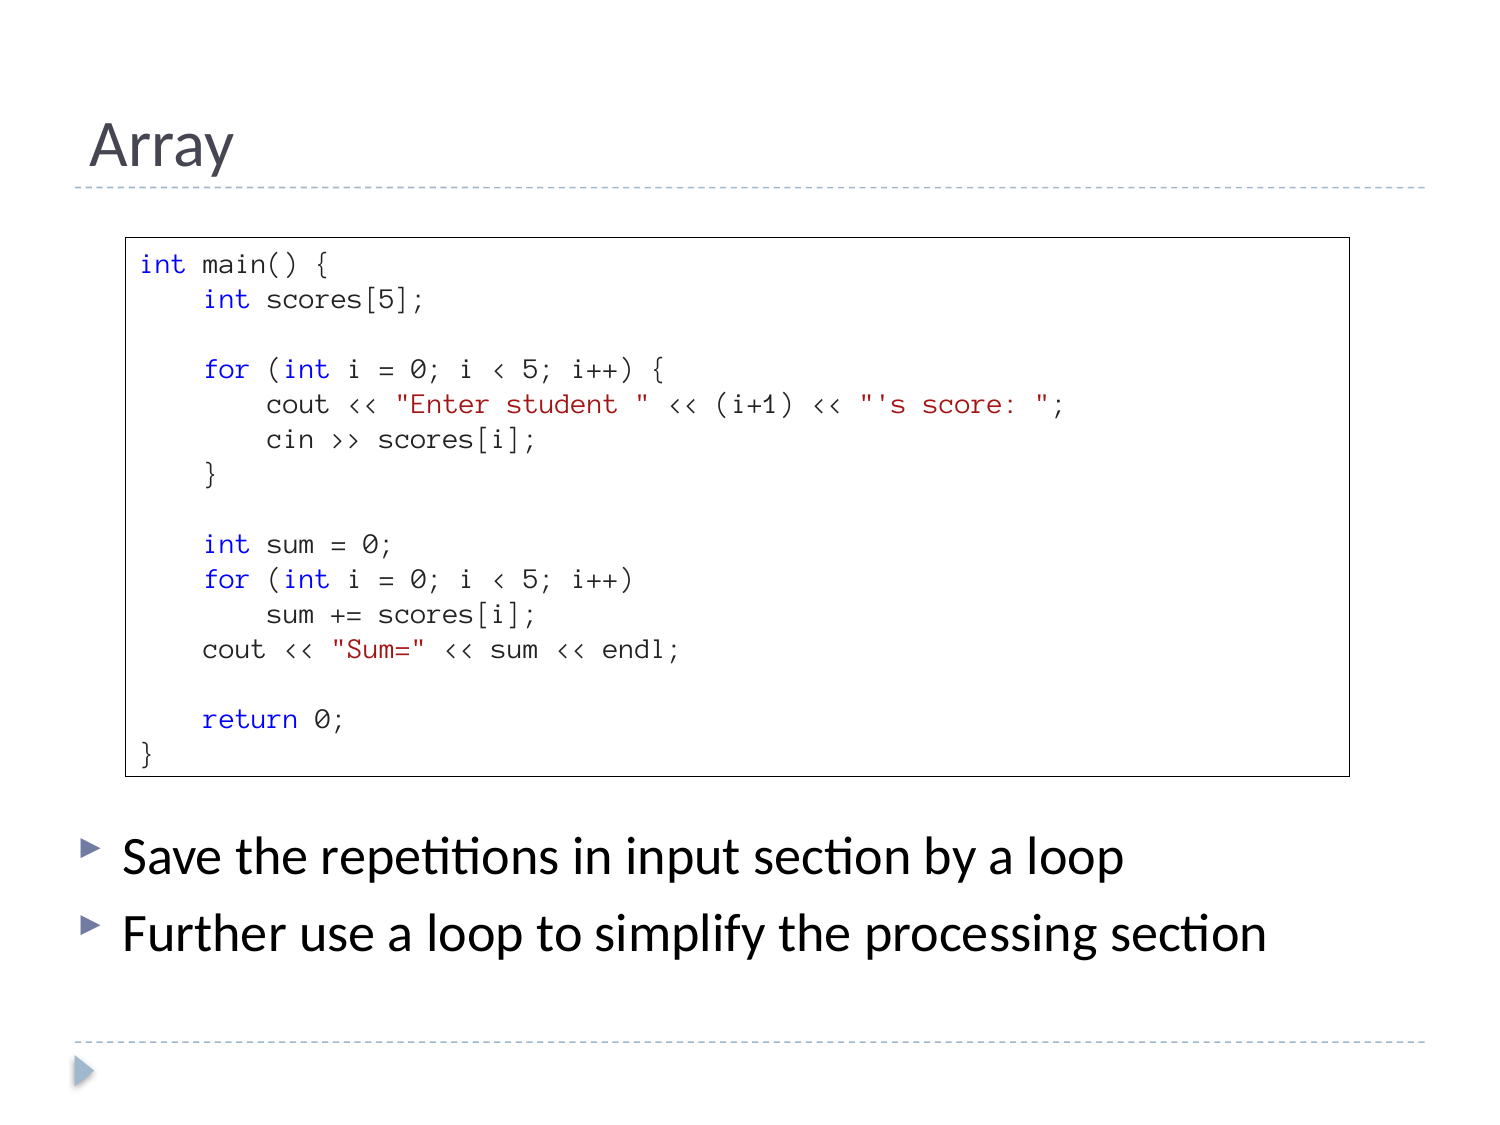

# Array
int main() {
    int scores[5];
    for (int i = 0; i < 5; i++) {
        cout << "Enter student " << (i+1) << "'s score: ";
        cin >> scores[i];
    }
    int sum = 0;
    for (int i = 0; i < 5; i++)
        sum += scores[i];
    cout << "Sum=" << sum << endl;
    return 0;
}
Save the repetitions in input section by a loop
Further use a loop to simplify the processing section